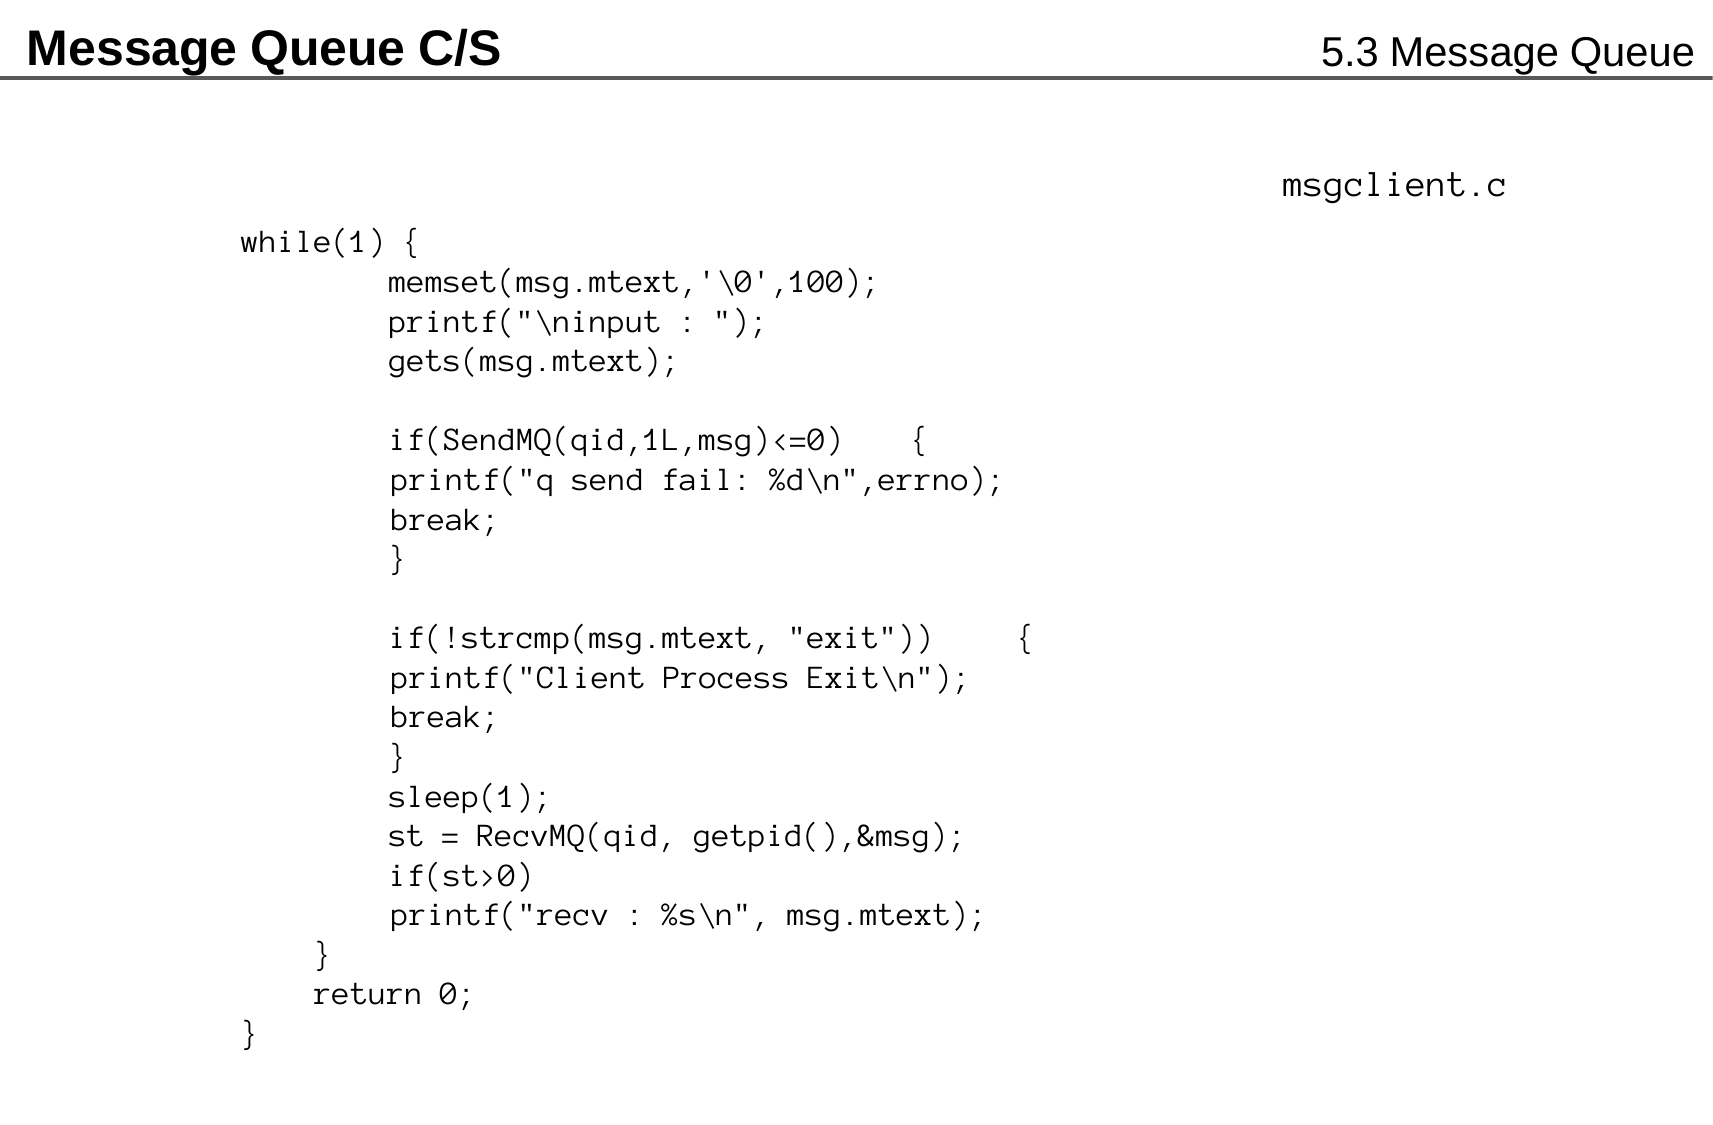

Message Queue C/S

	while(1)  {
			memset(msg.mtext,'\0',100);
			printf("\ninput  :  ");
			gets(msg.mtext);

			if(SendMQ(qid,1L,msg)<=0)        {
				printf("q  send  fail:  %d\n",errno);
				break;
			}

			if(!strcmp(msg.mtext,  "exit"))          {
				printf("Client  Process  Exit\n");
				break;
			}
			sleep(1);
			st  =  RecvMQ(qid,  getpid(),&msg);
			if(st>0)
				printf("recv  :  %s\n",  msg.mtext);
		}
		return  0;
	}
	5.3 Message Queue

msgclient.c